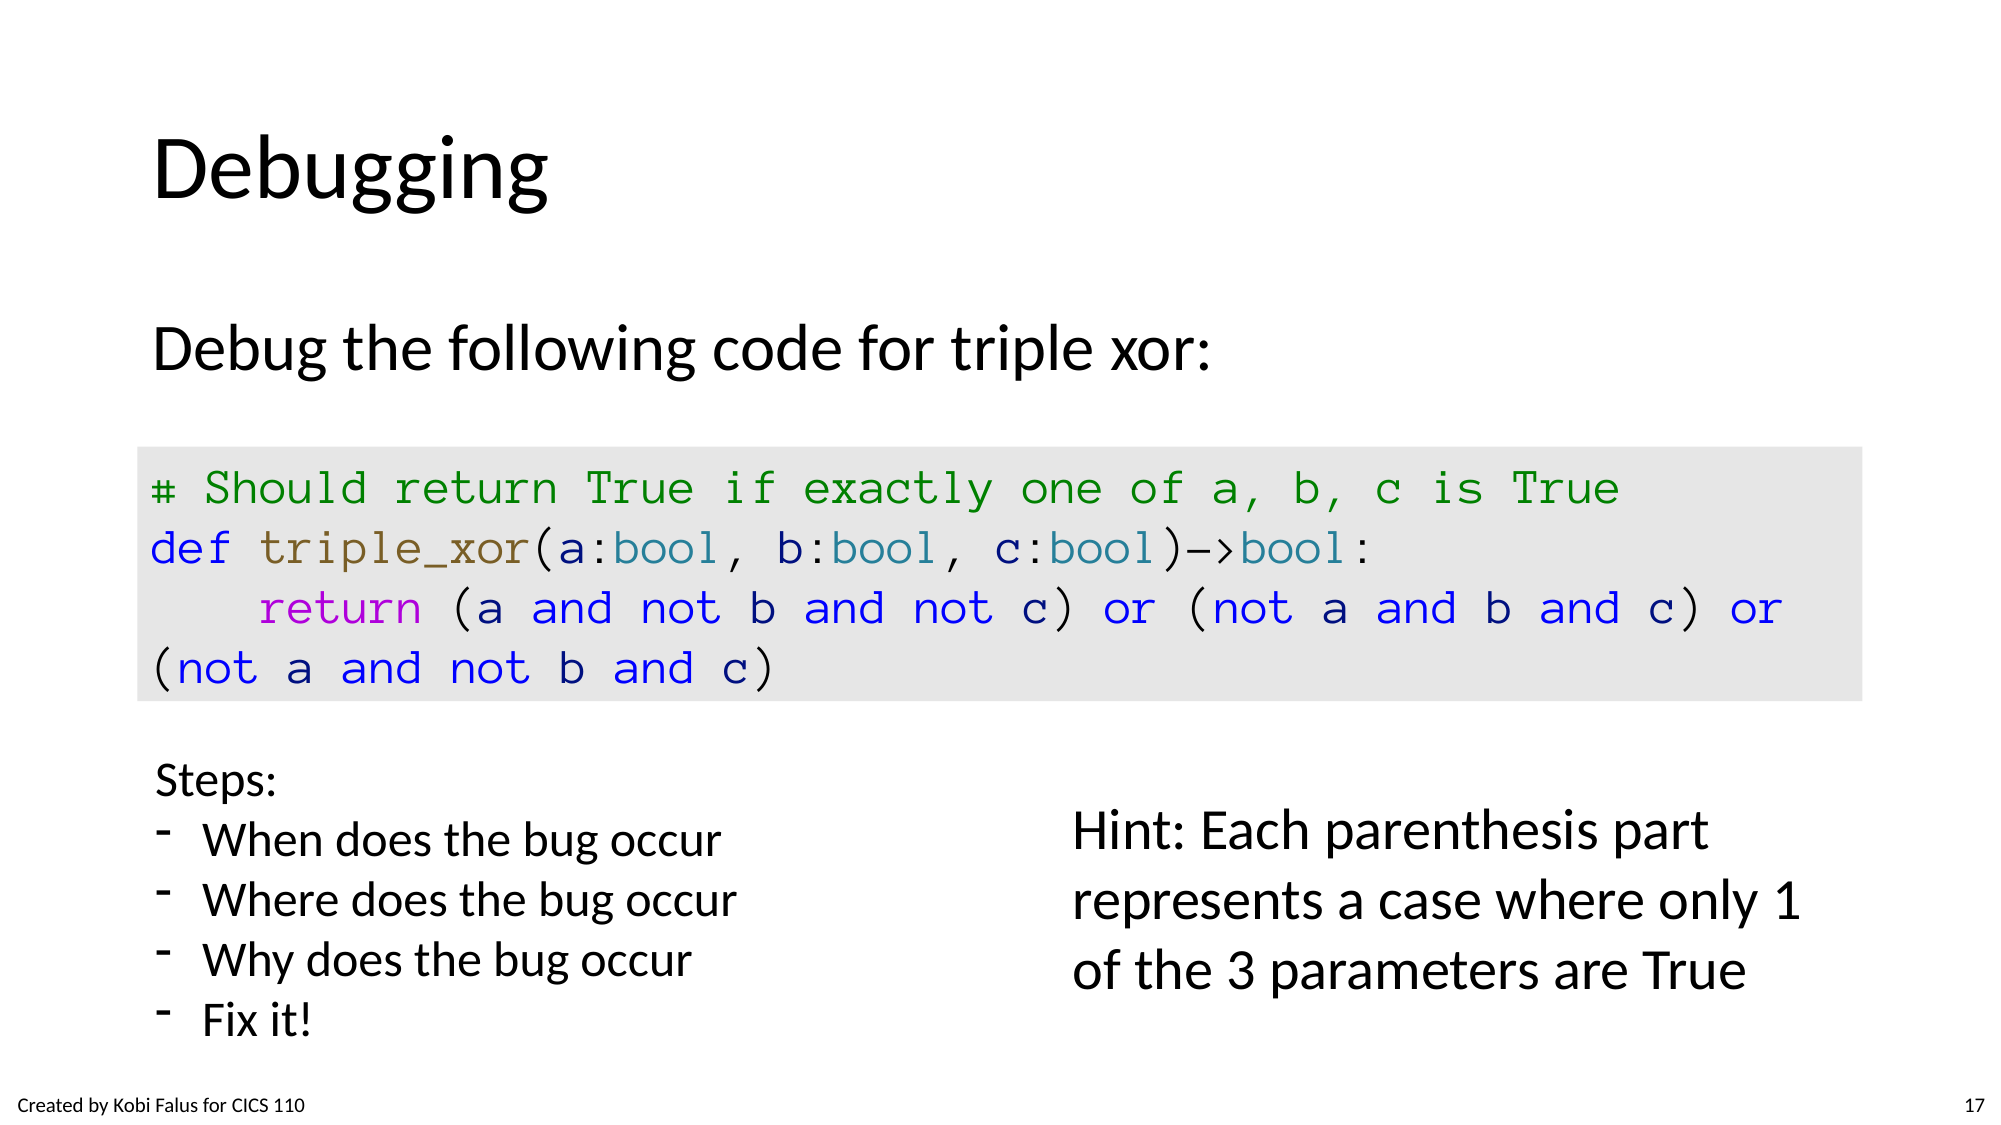

# Debugging
Debug the following code for triple xor:
# Should return True if exactly one of a, b, c is True
def triple_xor(a:bool, b:bool, c:bool)->bool:
    return (a and not b and not c) or (not a and b and c) or (not a and not b and c)
Steps:
When does the bug occur
Where does the bug occur
Why does the bug occur
Fix it!
Hint: Each parenthesis part represents a case where only 1 of the 3 parameters are True